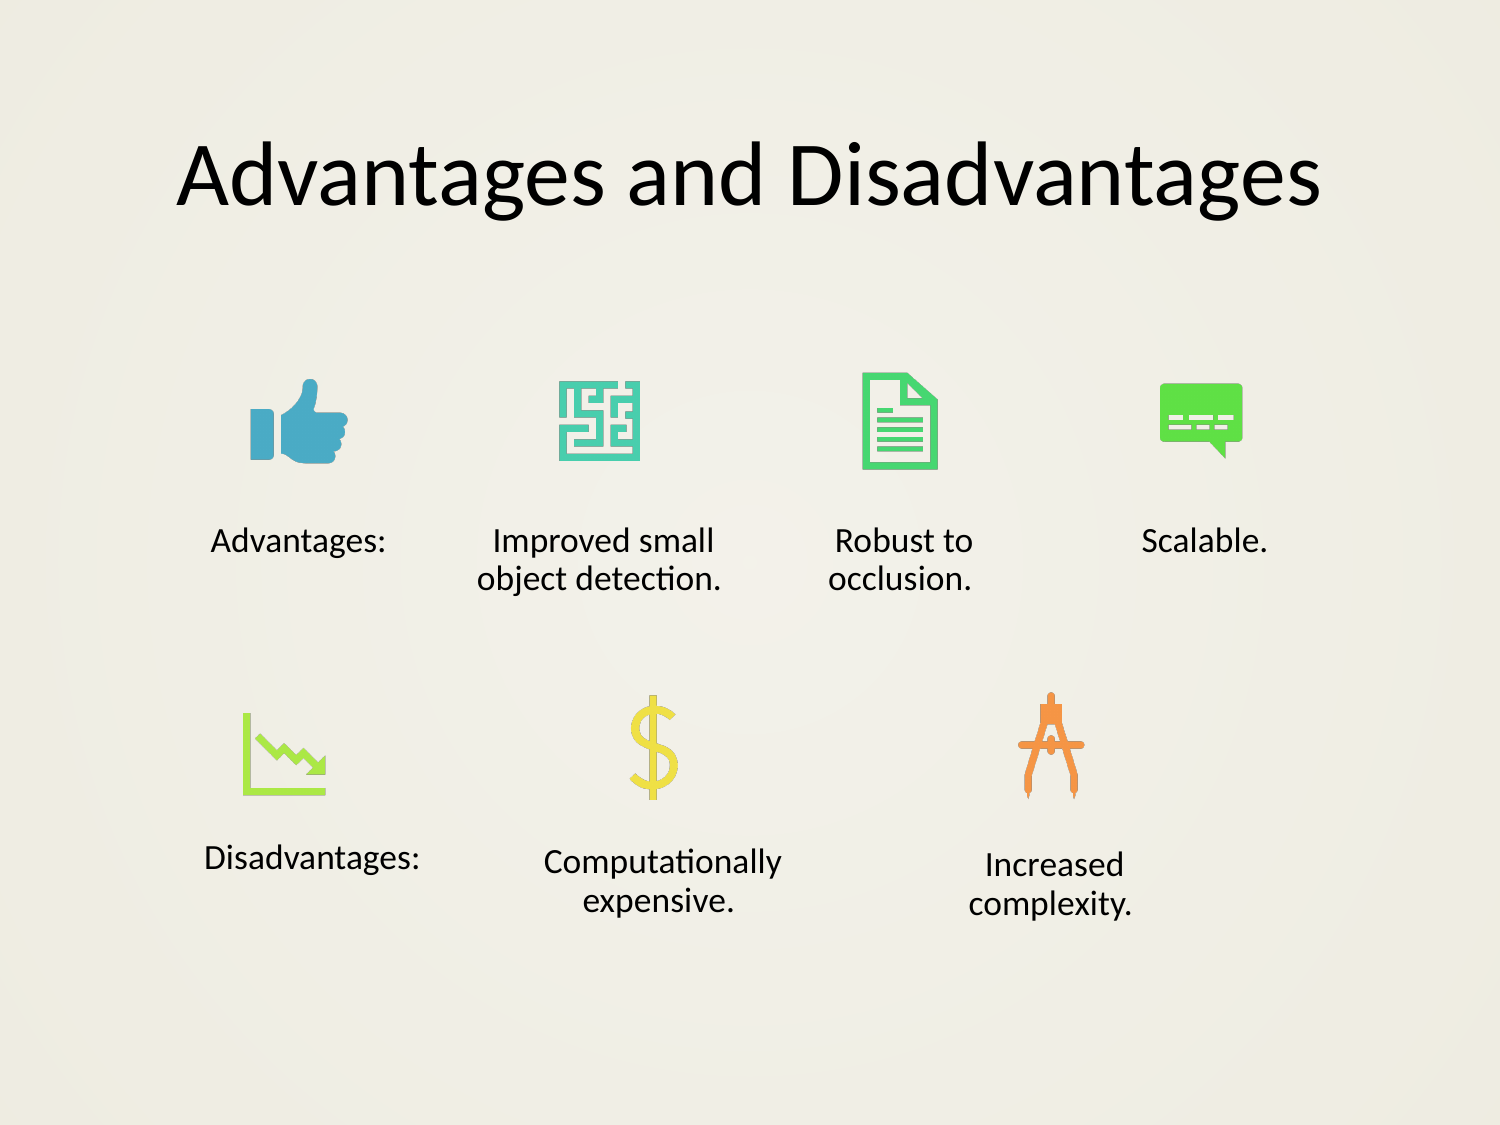

# Advantages and Disadvantages
Advantages:
 Improved small object detection.
 Robust to occlusion.
 Scalable.
Disadvantages:
 Computationally expensive.
 Increased complexity.